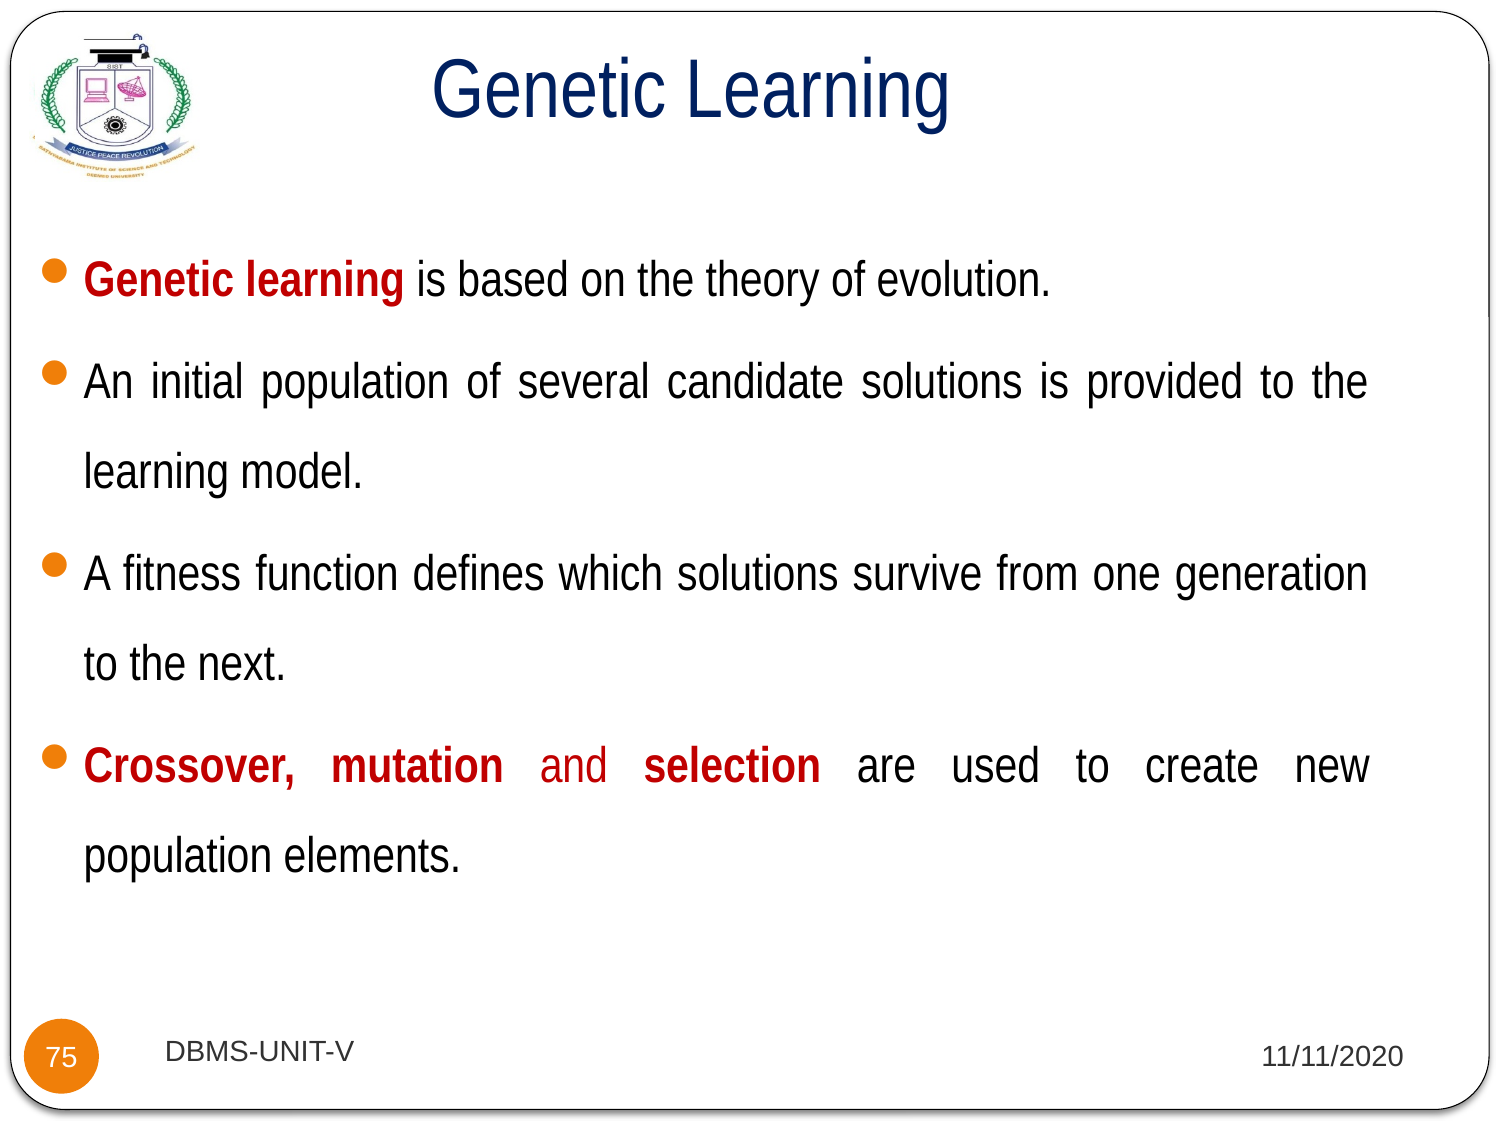

# Genetic Learning
Genetic learning is based on the theory of evolution.
An initial population of several candidate solutions is provided to the learning model.
A fitness function defines which solutions survive from one generation to the next.
Crossover, mutation and selection are used to create new population elements.
DBMS-UNIT-V
11/11/2020
75